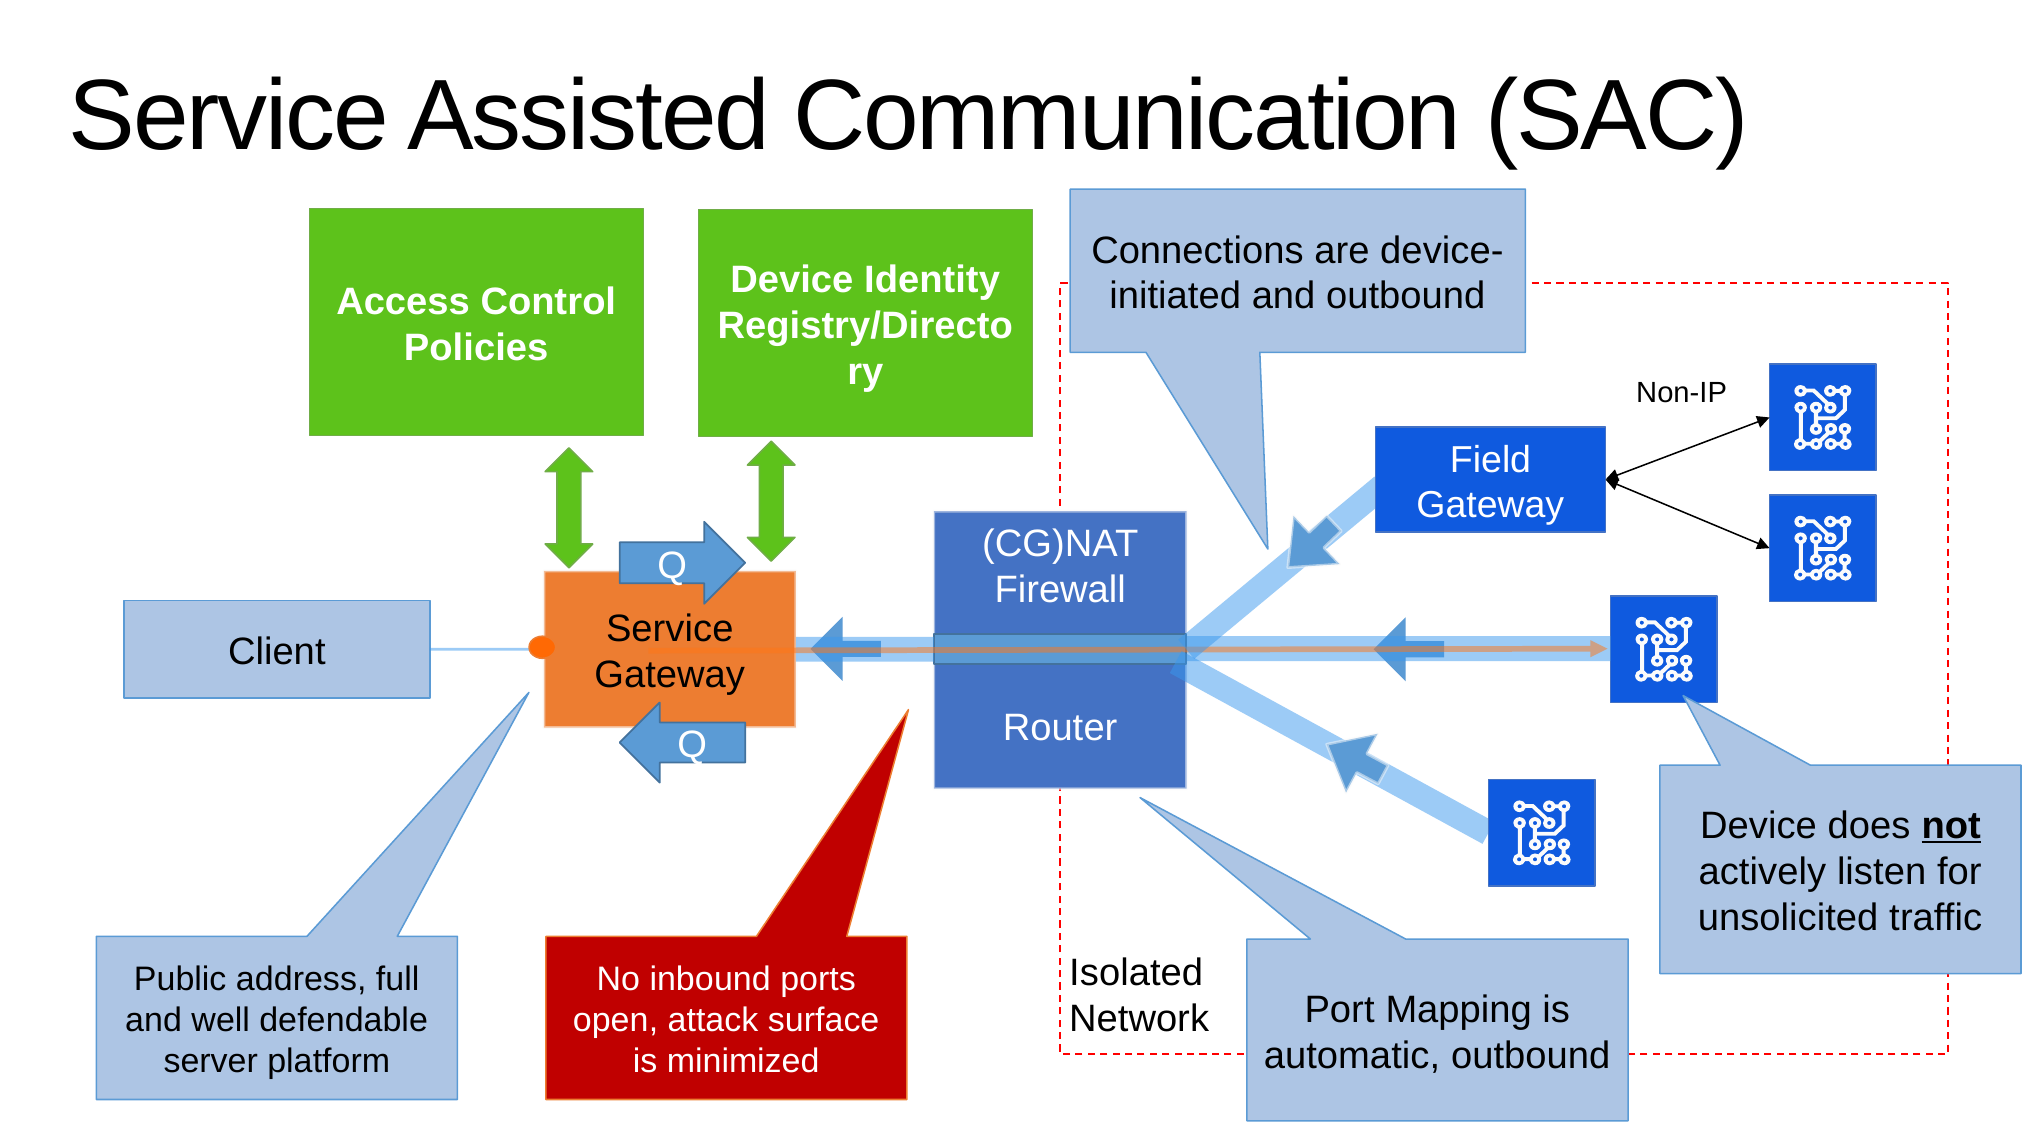

# Service Assisted Communication (SAC)
Connections are device-initiated and outbound
Access Control Policies
Device Identity Registry/Directory

Non-IP

Field Gateway

(CG)NAT
Firewall
Router

Q
Service Gateway

Client

Q

Device does not actively listen for unsolicited traffic

Public address, full and well defendable server platform
No inbound ports open, attack surface is minimized
Port Mapping is automatic, outbound
Isolated
Network